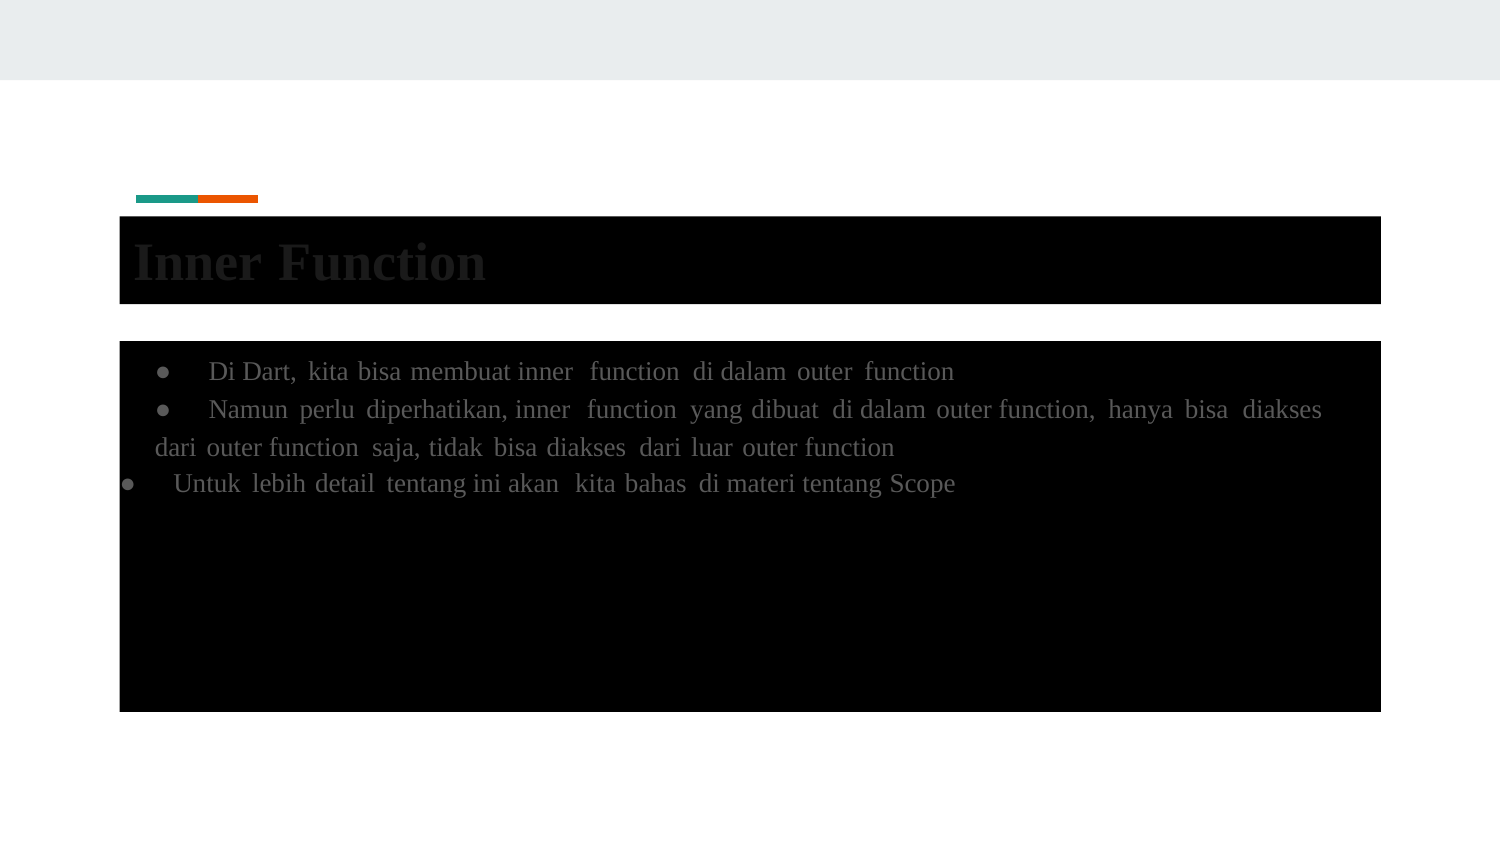

Inner Function

●    Di Dart, kita bisa membuat inner  function di dalam outer function
●	Namun perlu diperhatikan, inner  function yang dibuat di dalam outer function, hanya bisa  diakses
dari outer function saja, tidak bisa diakses dari luar outer function
●    Untuk lebih detail tentang ini akan  kita bahas di materi tentang Scope